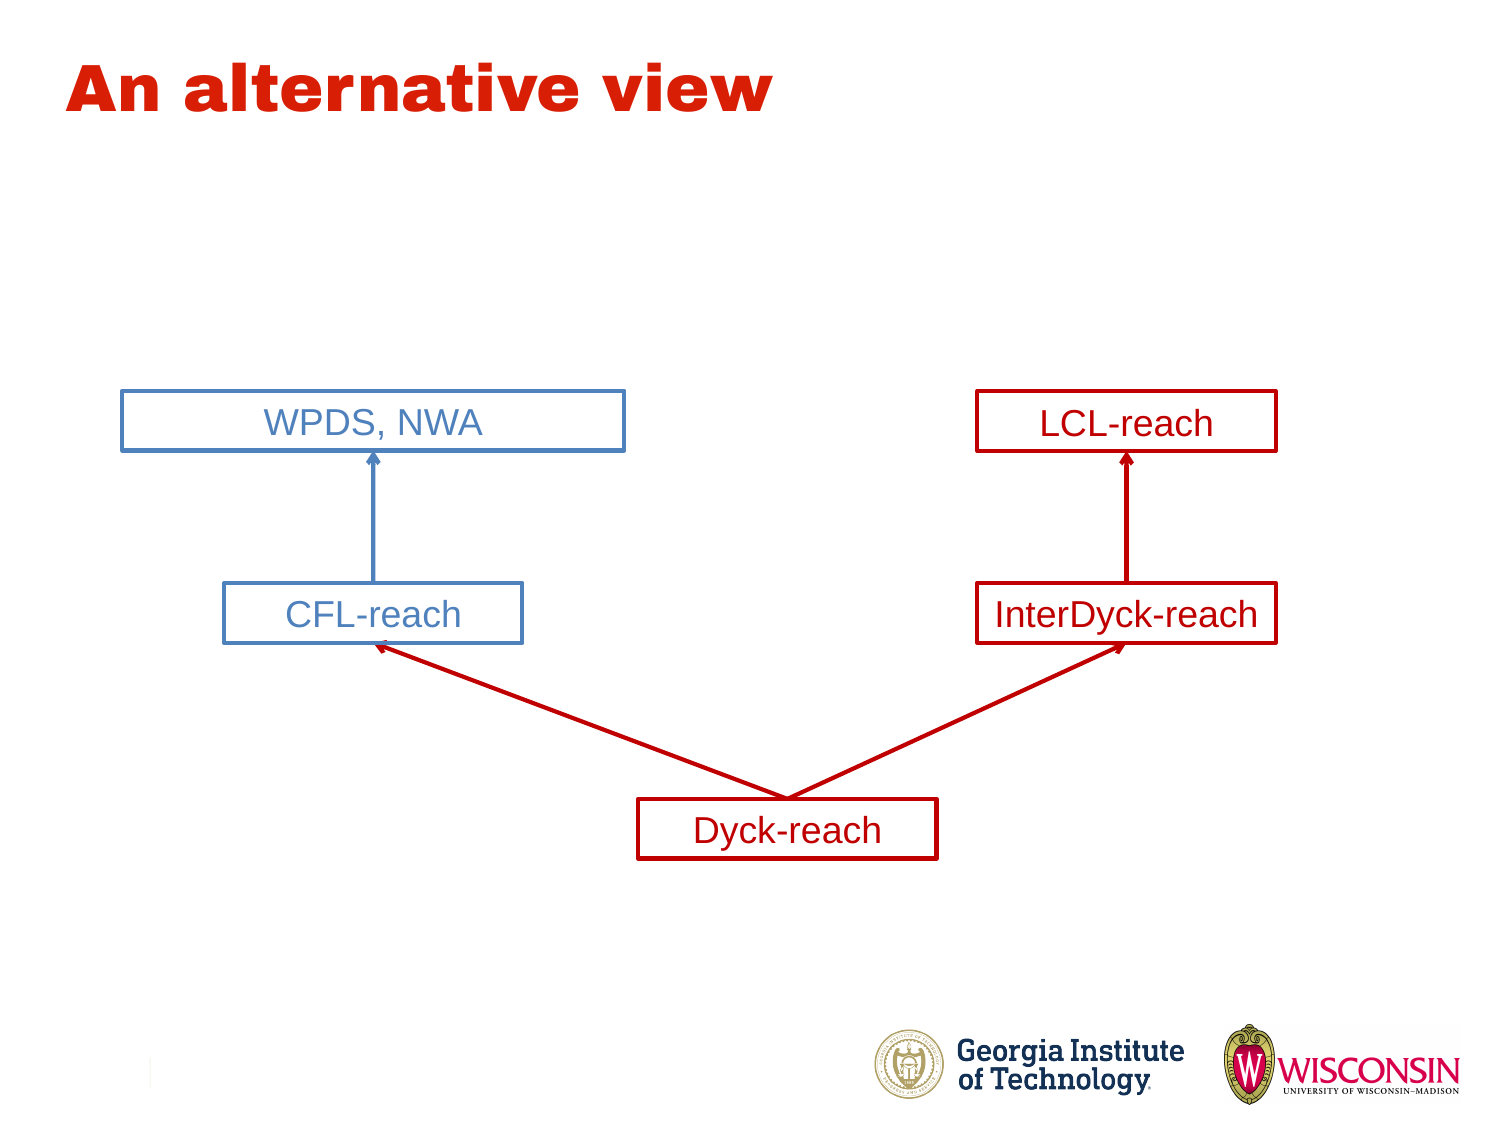

# An alternative view
WPDS, NWA
LCL-reach
CFL-reach
InterDyck-reach
Dyck-reach